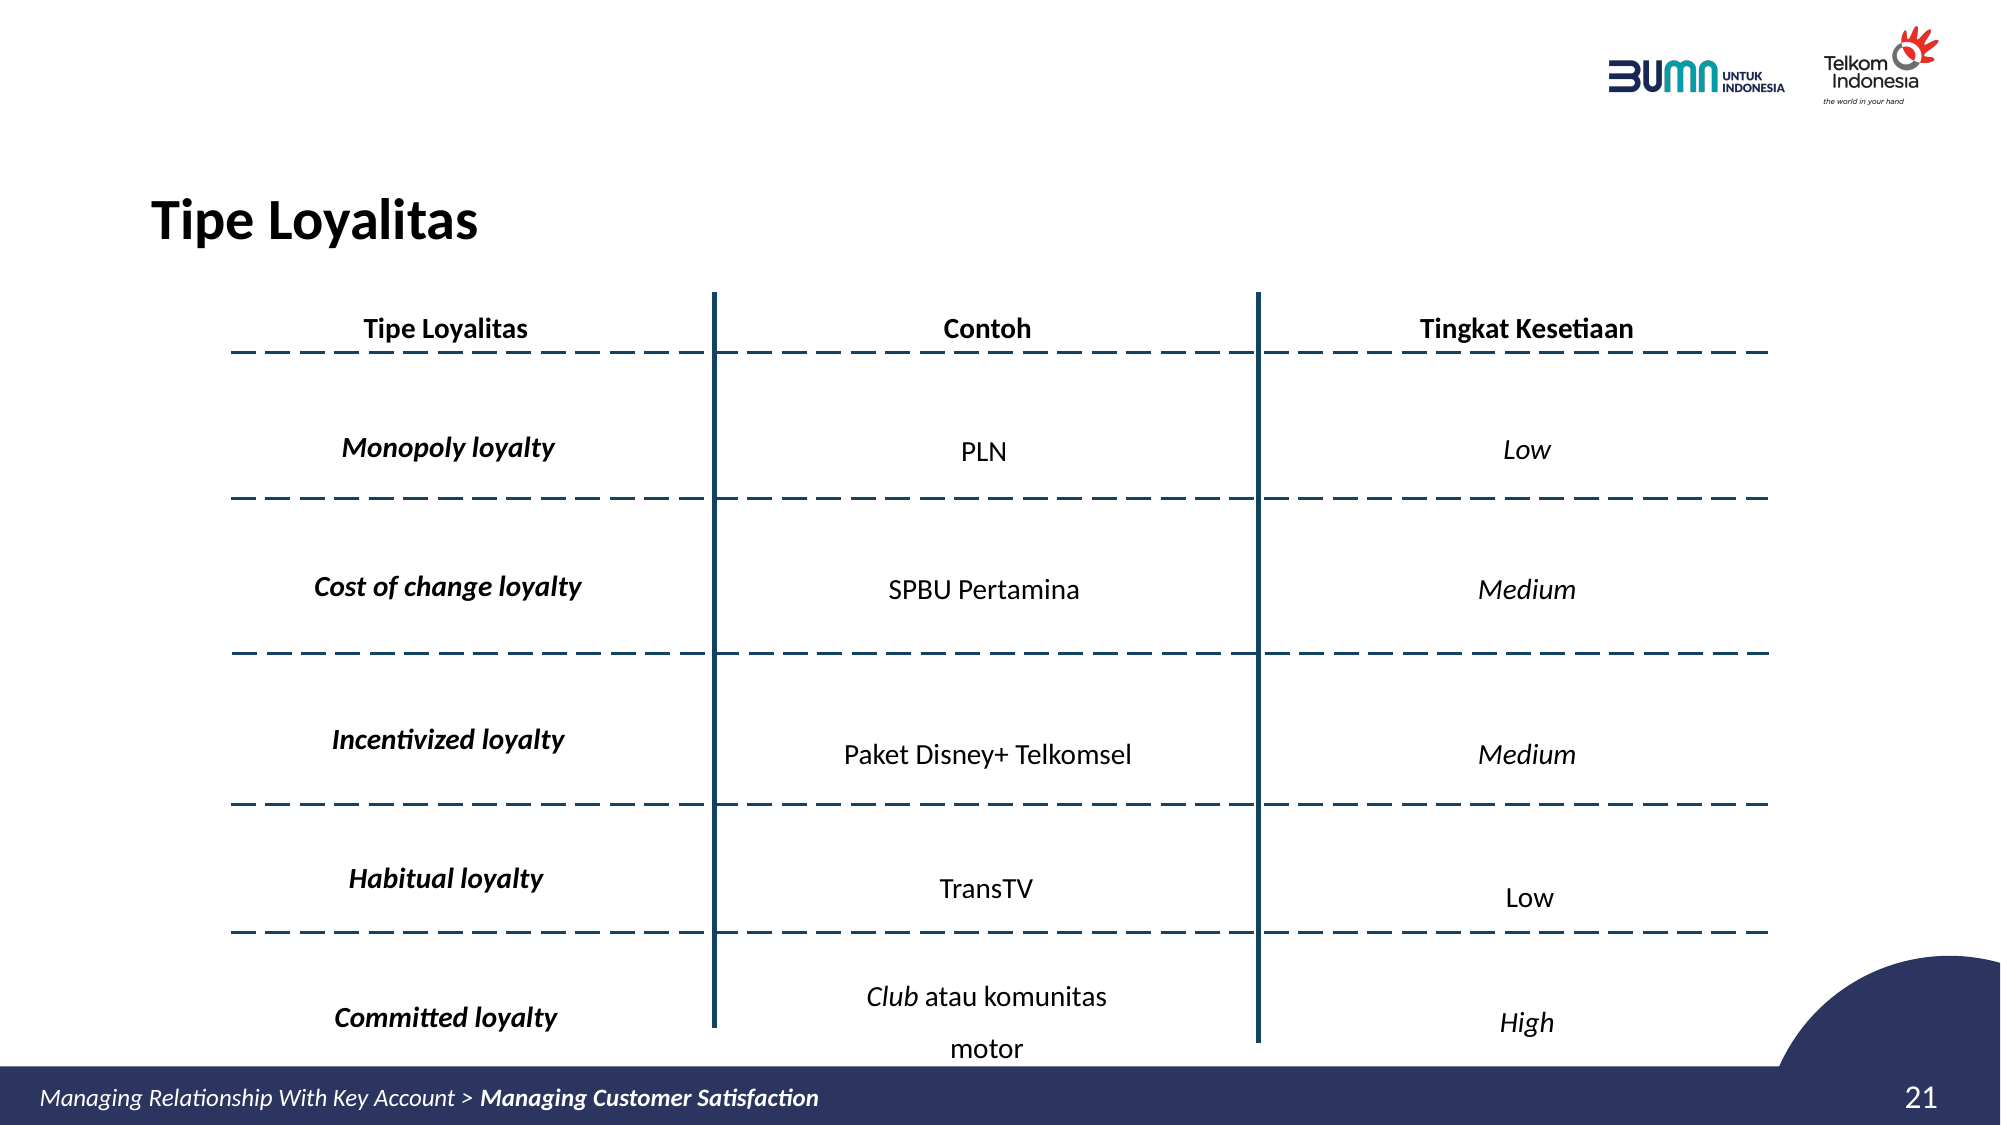

# Tipe Loyalitas
Contoh
Tingkat Kesetiaan
Tipe Loyalitas
Monopoly loyalty
Low
PLN
Cost of change loyalty
SPBU Pertamina
Medium
Incentivized loyalty
Medium
Paket Disney+ Telkomsel
Habitual loyalty
TransTV
Low
Club atau komunitas motor
Committed loyalty
High
21
Managing Relationship With Key Account > Managing Customer Satisfaction